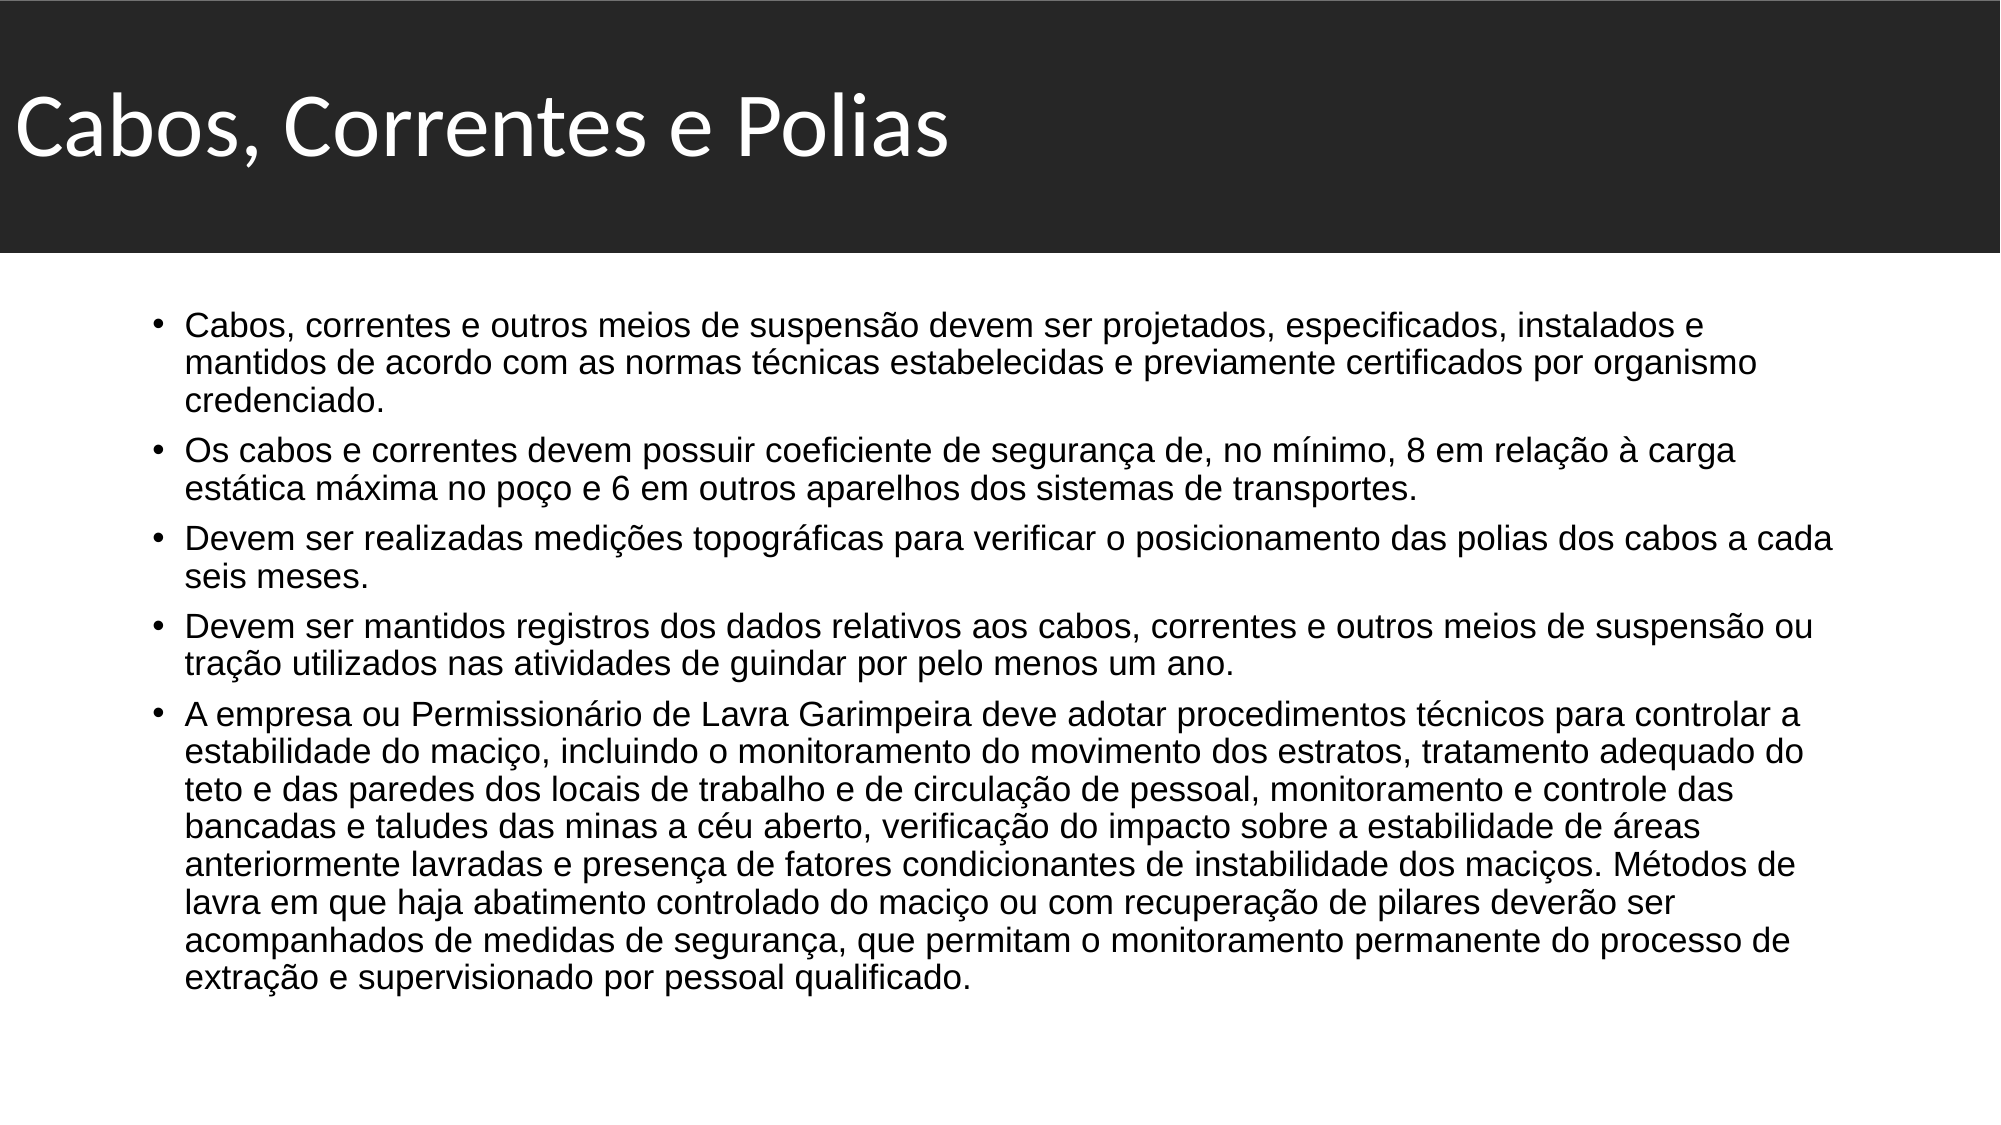

Cabos, Correntes e Polias
#
Cabos, correntes e outros meios de suspensão devem ser projetados, especificados, instalados e mantidos de acordo com as normas técnicas estabelecidas e previamente certificados por organismo credenciado.
Os cabos e correntes devem possuir coeficiente de segurança de, no mínimo, 8 em relação à carga estática máxima no poço e 6 em outros aparelhos dos sistemas de transportes.
Devem ser realizadas medições topográficas para verificar o posicionamento das polias dos cabos a cada seis meses.
Devem ser mantidos registros dos dados relativos aos cabos, correntes e outros meios de suspensão ou tração utilizados nas atividades de guindar por pelo menos um ano.
A empresa ou Permissionário de Lavra Garimpeira deve adotar procedimentos técnicos para controlar a estabilidade do maciço, incluindo o monitoramento do movimento dos estratos, tratamento adequado do teto e das paredes dos locais de trabalho e de circulação de pessoal, monitoramento e controle das bancadas e taludes das minas a céu aberto, verificação do impacto sobre a estabilidade de áreas anteriormente lavradas e presença de fatores condicionantes de instabilidade dos maciços. Métodos de lavra em que haja abatimento controlado do maciço ou com recuperação de pilares deverão ser acompanhados de medidas de segurança, que permitam o monitoramento permanente do processo de extração e supervisionado por pessoal qualificado.